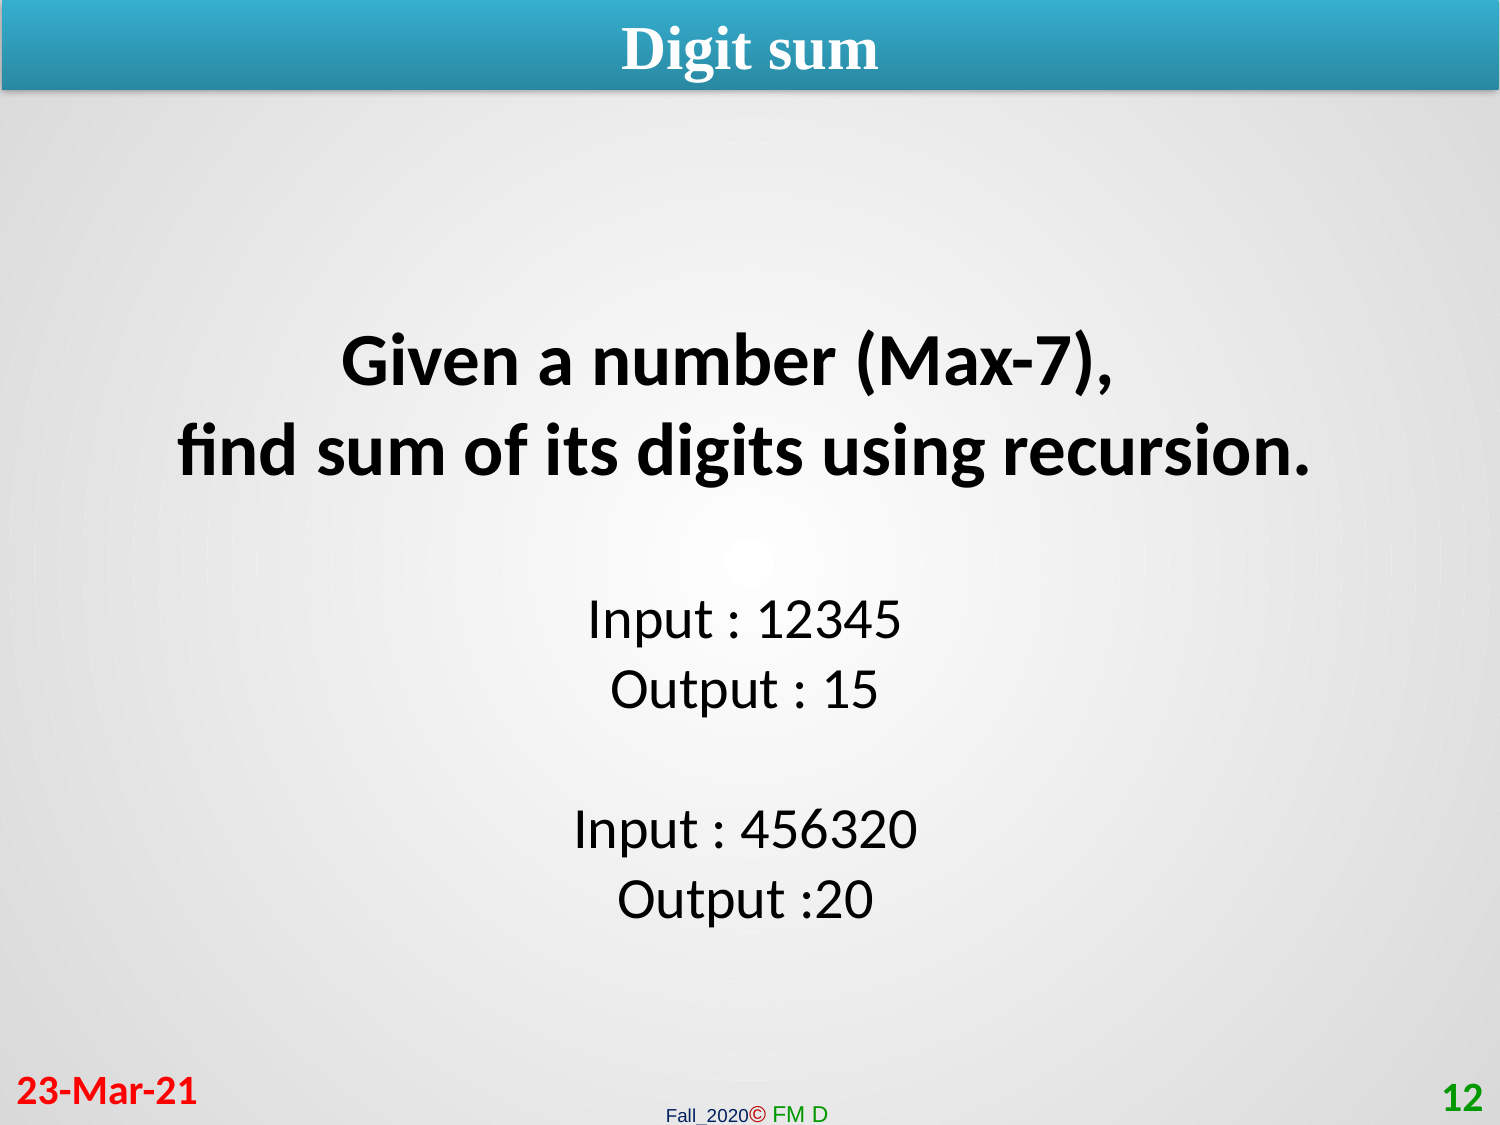

Digit sum

Given a number (Max-7),
find sum of its digits using recursion.

Input : 12345
Output : 15

Input : 456320
Output :20

23-Mar-21
12